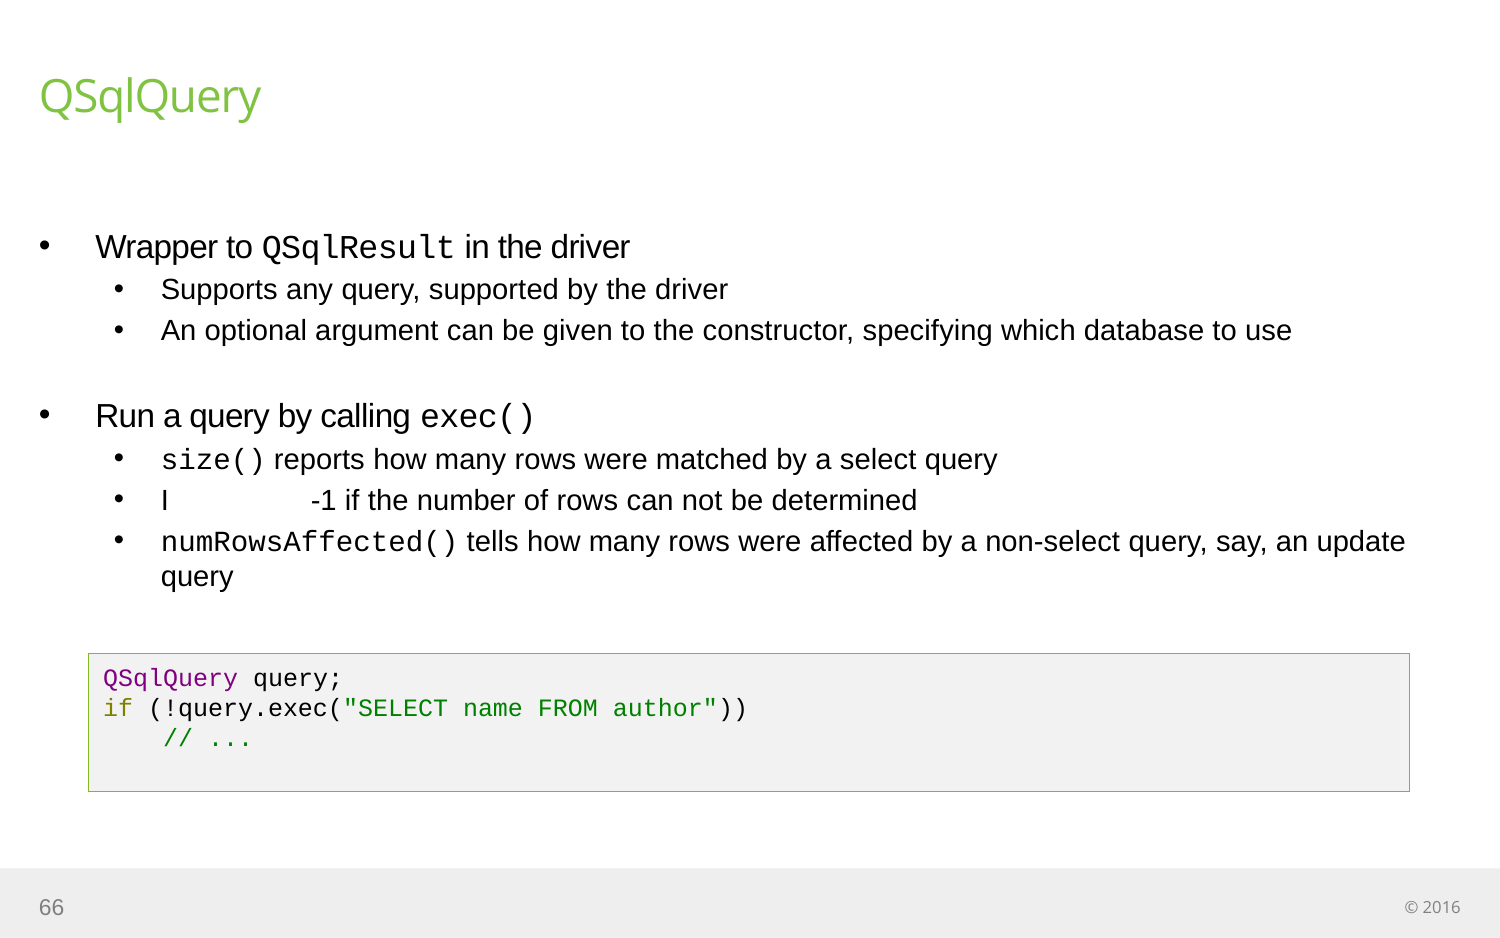

# QSqlQuery
Wrapper to QSqlResult in the driver
Supports any query, supported by the driver
An optional argument can be given to the constructor, specifying which database to use

Run a query by calling exec()
size() reports how many rows were matched by a select query
I	-1 if the number of rows can not be determined
numRowsAffected() tells how many rows were affected by a non-select query, say, an update query

QSqlQuery query;
if (!query.exec("SELECT name FROM author"))
    // ...
66
© 2016